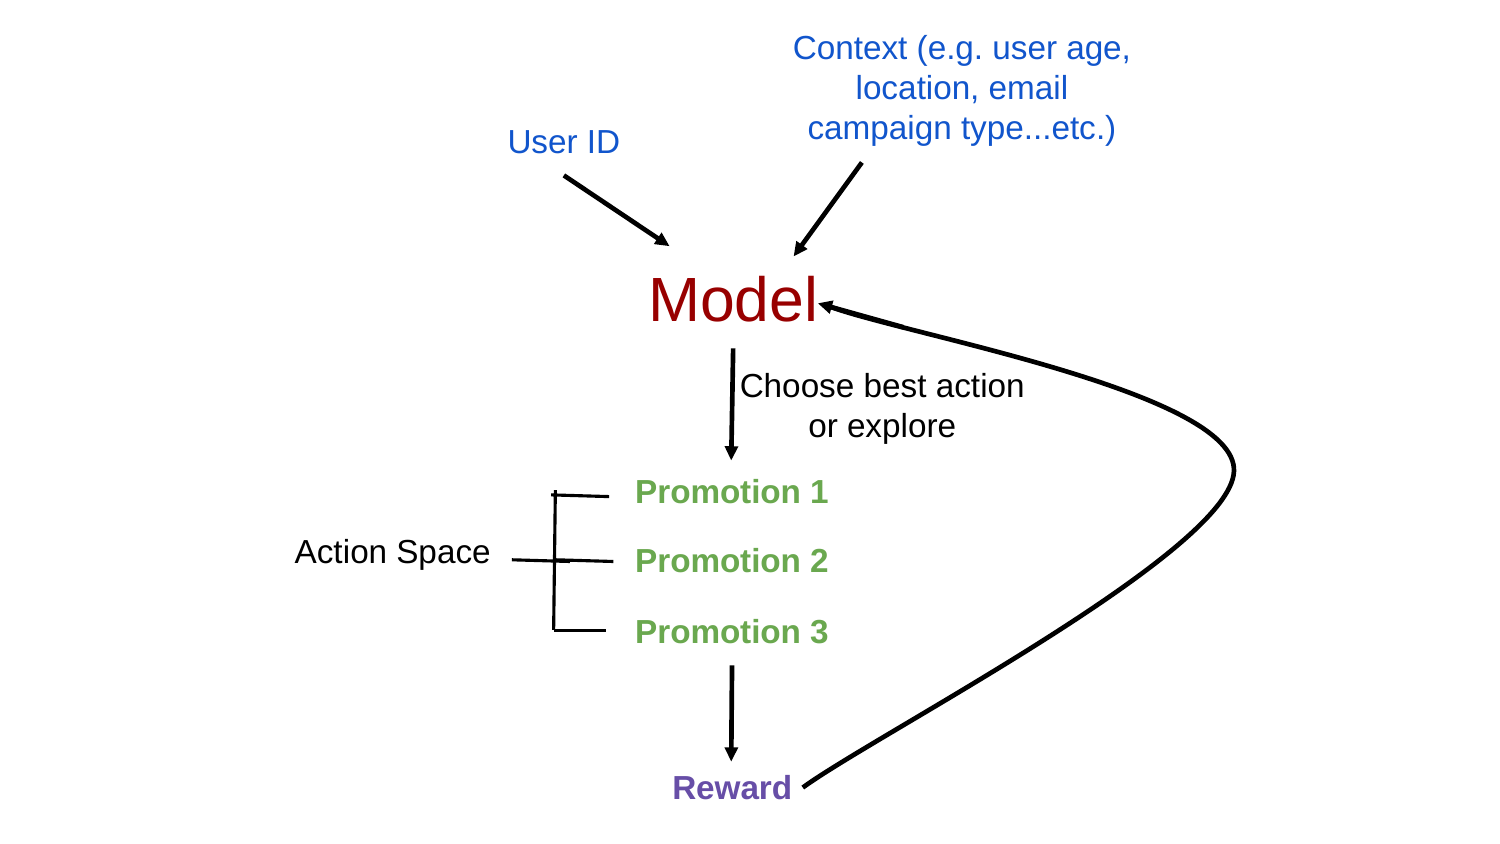

Context (e.g. user age, location, email campaign type...etc.)
User ID
Model

Choose best action or explore
Promotion 1
Action Space
Promotion 2
Promotion 3
Reward